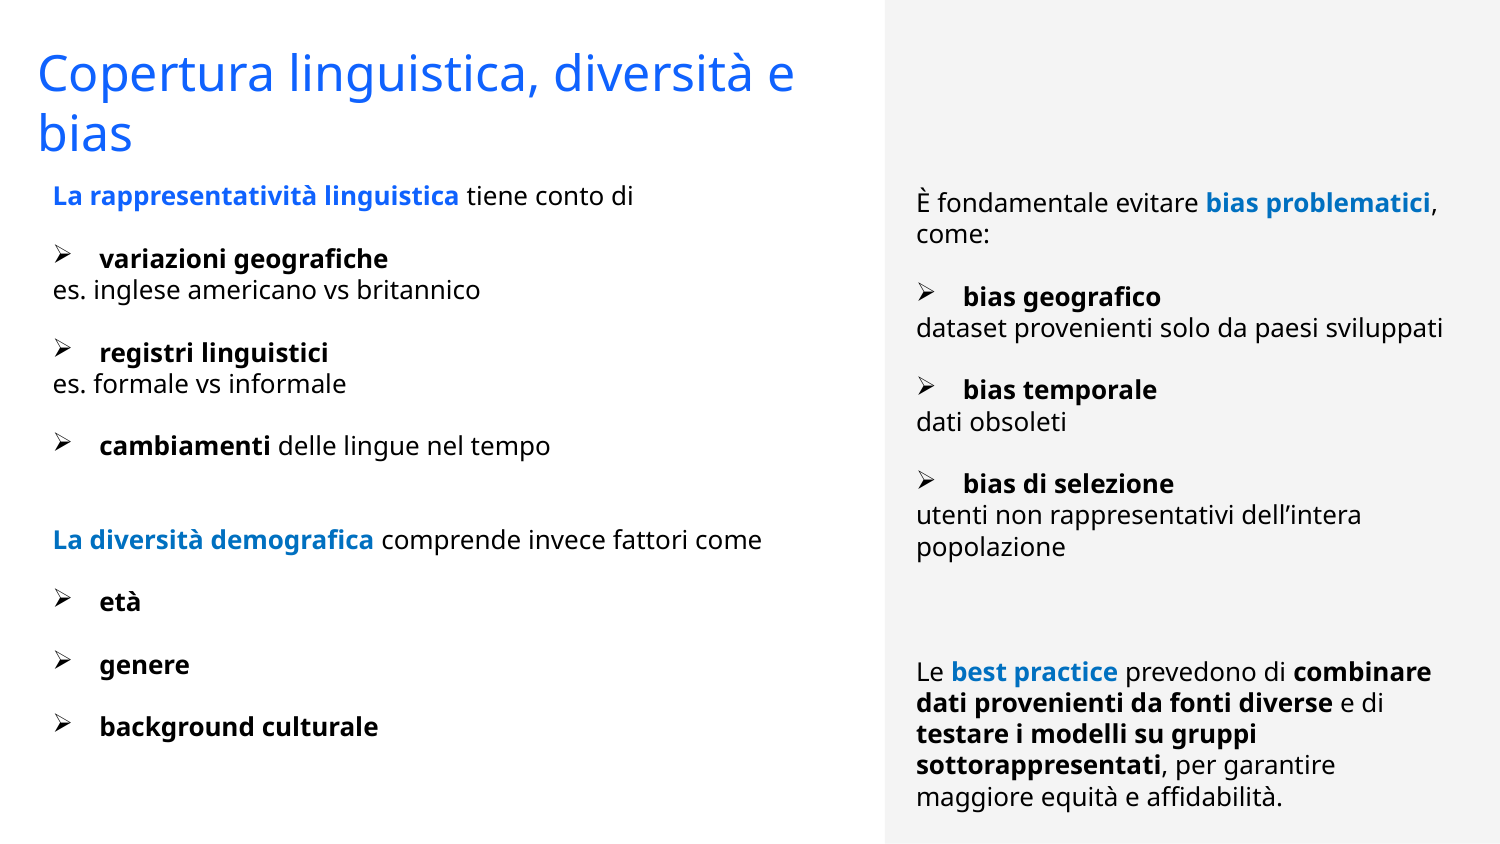

Copertura linguistica, diversità e bias
La rappresentatività linguistica tiene conto di

variazioni geografiche
es. inglese americano vs britannico

registri linguistici
es. formale vs informale

cambiamenti delle lingue nel tempo

La diversità demografica comprende invece fattori come

età
genere
background culturale

È fondamentale evitare bias problematici, come:
bias geografico
dataset provenienti solo da paesi sviluppati
bias temporale
dati obsoleti
bias di selezione
utenti non rappresentativi dell’intera popolazione

Le best practice prevedono di combinare dati provenienti da fonti diverse e di testare i modelli su gruppi sottorappresentati, per garantire maggiore equità e affidabilità.